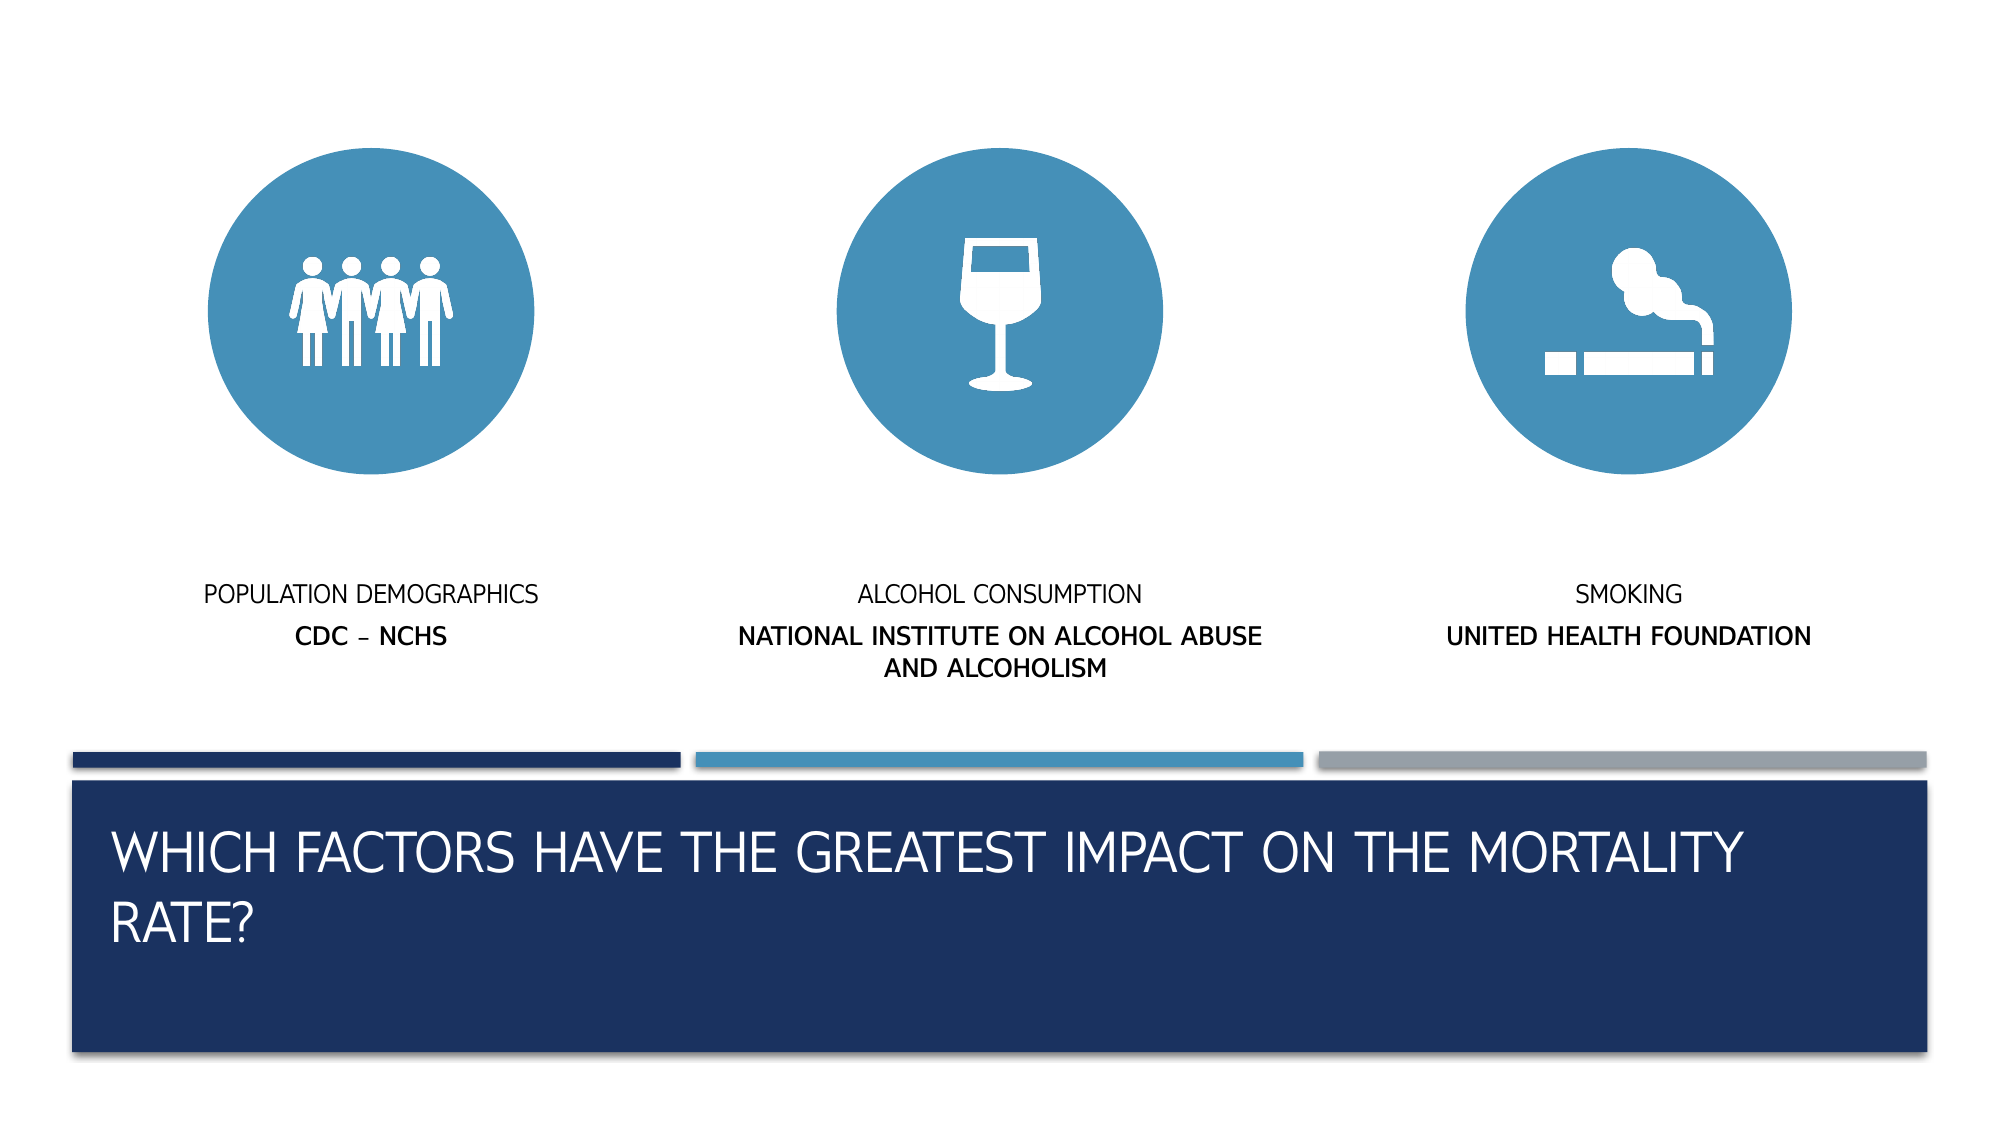

Population Demographics
CDC – NCHS
Alcohol Consumption
National Institute on Alcohol Abuse and Alcoholism
Smoking
United Health Foundation

# Which factors have the greatest impact on the mortality rate?